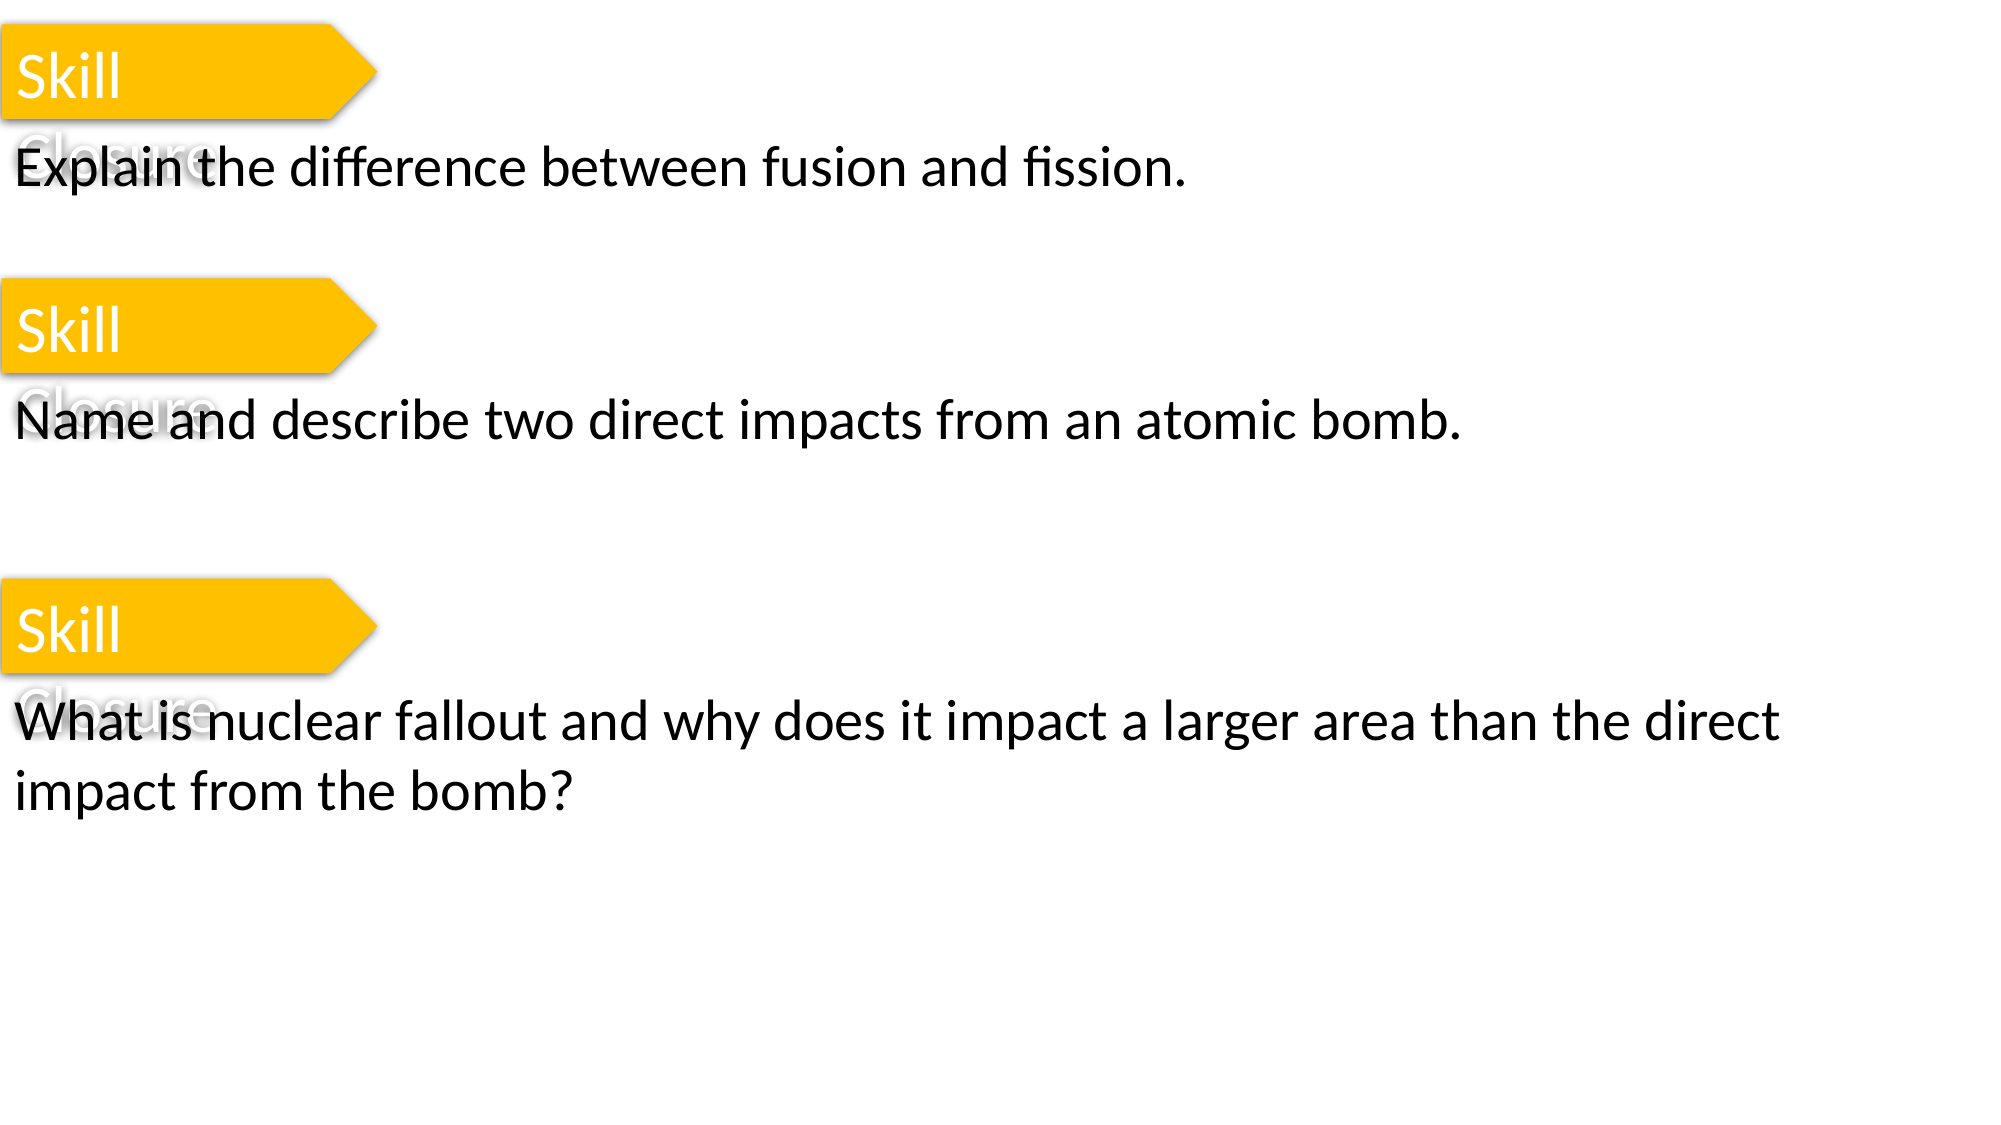

Skill Closure
Explain the difference between fusion and fission.
Skill Closure
Name and describe two direct impacts from an atomic bomb.
Skill Closure
What is nuclear fallout and why does it impact a larger area than the direct impact from the bomb?